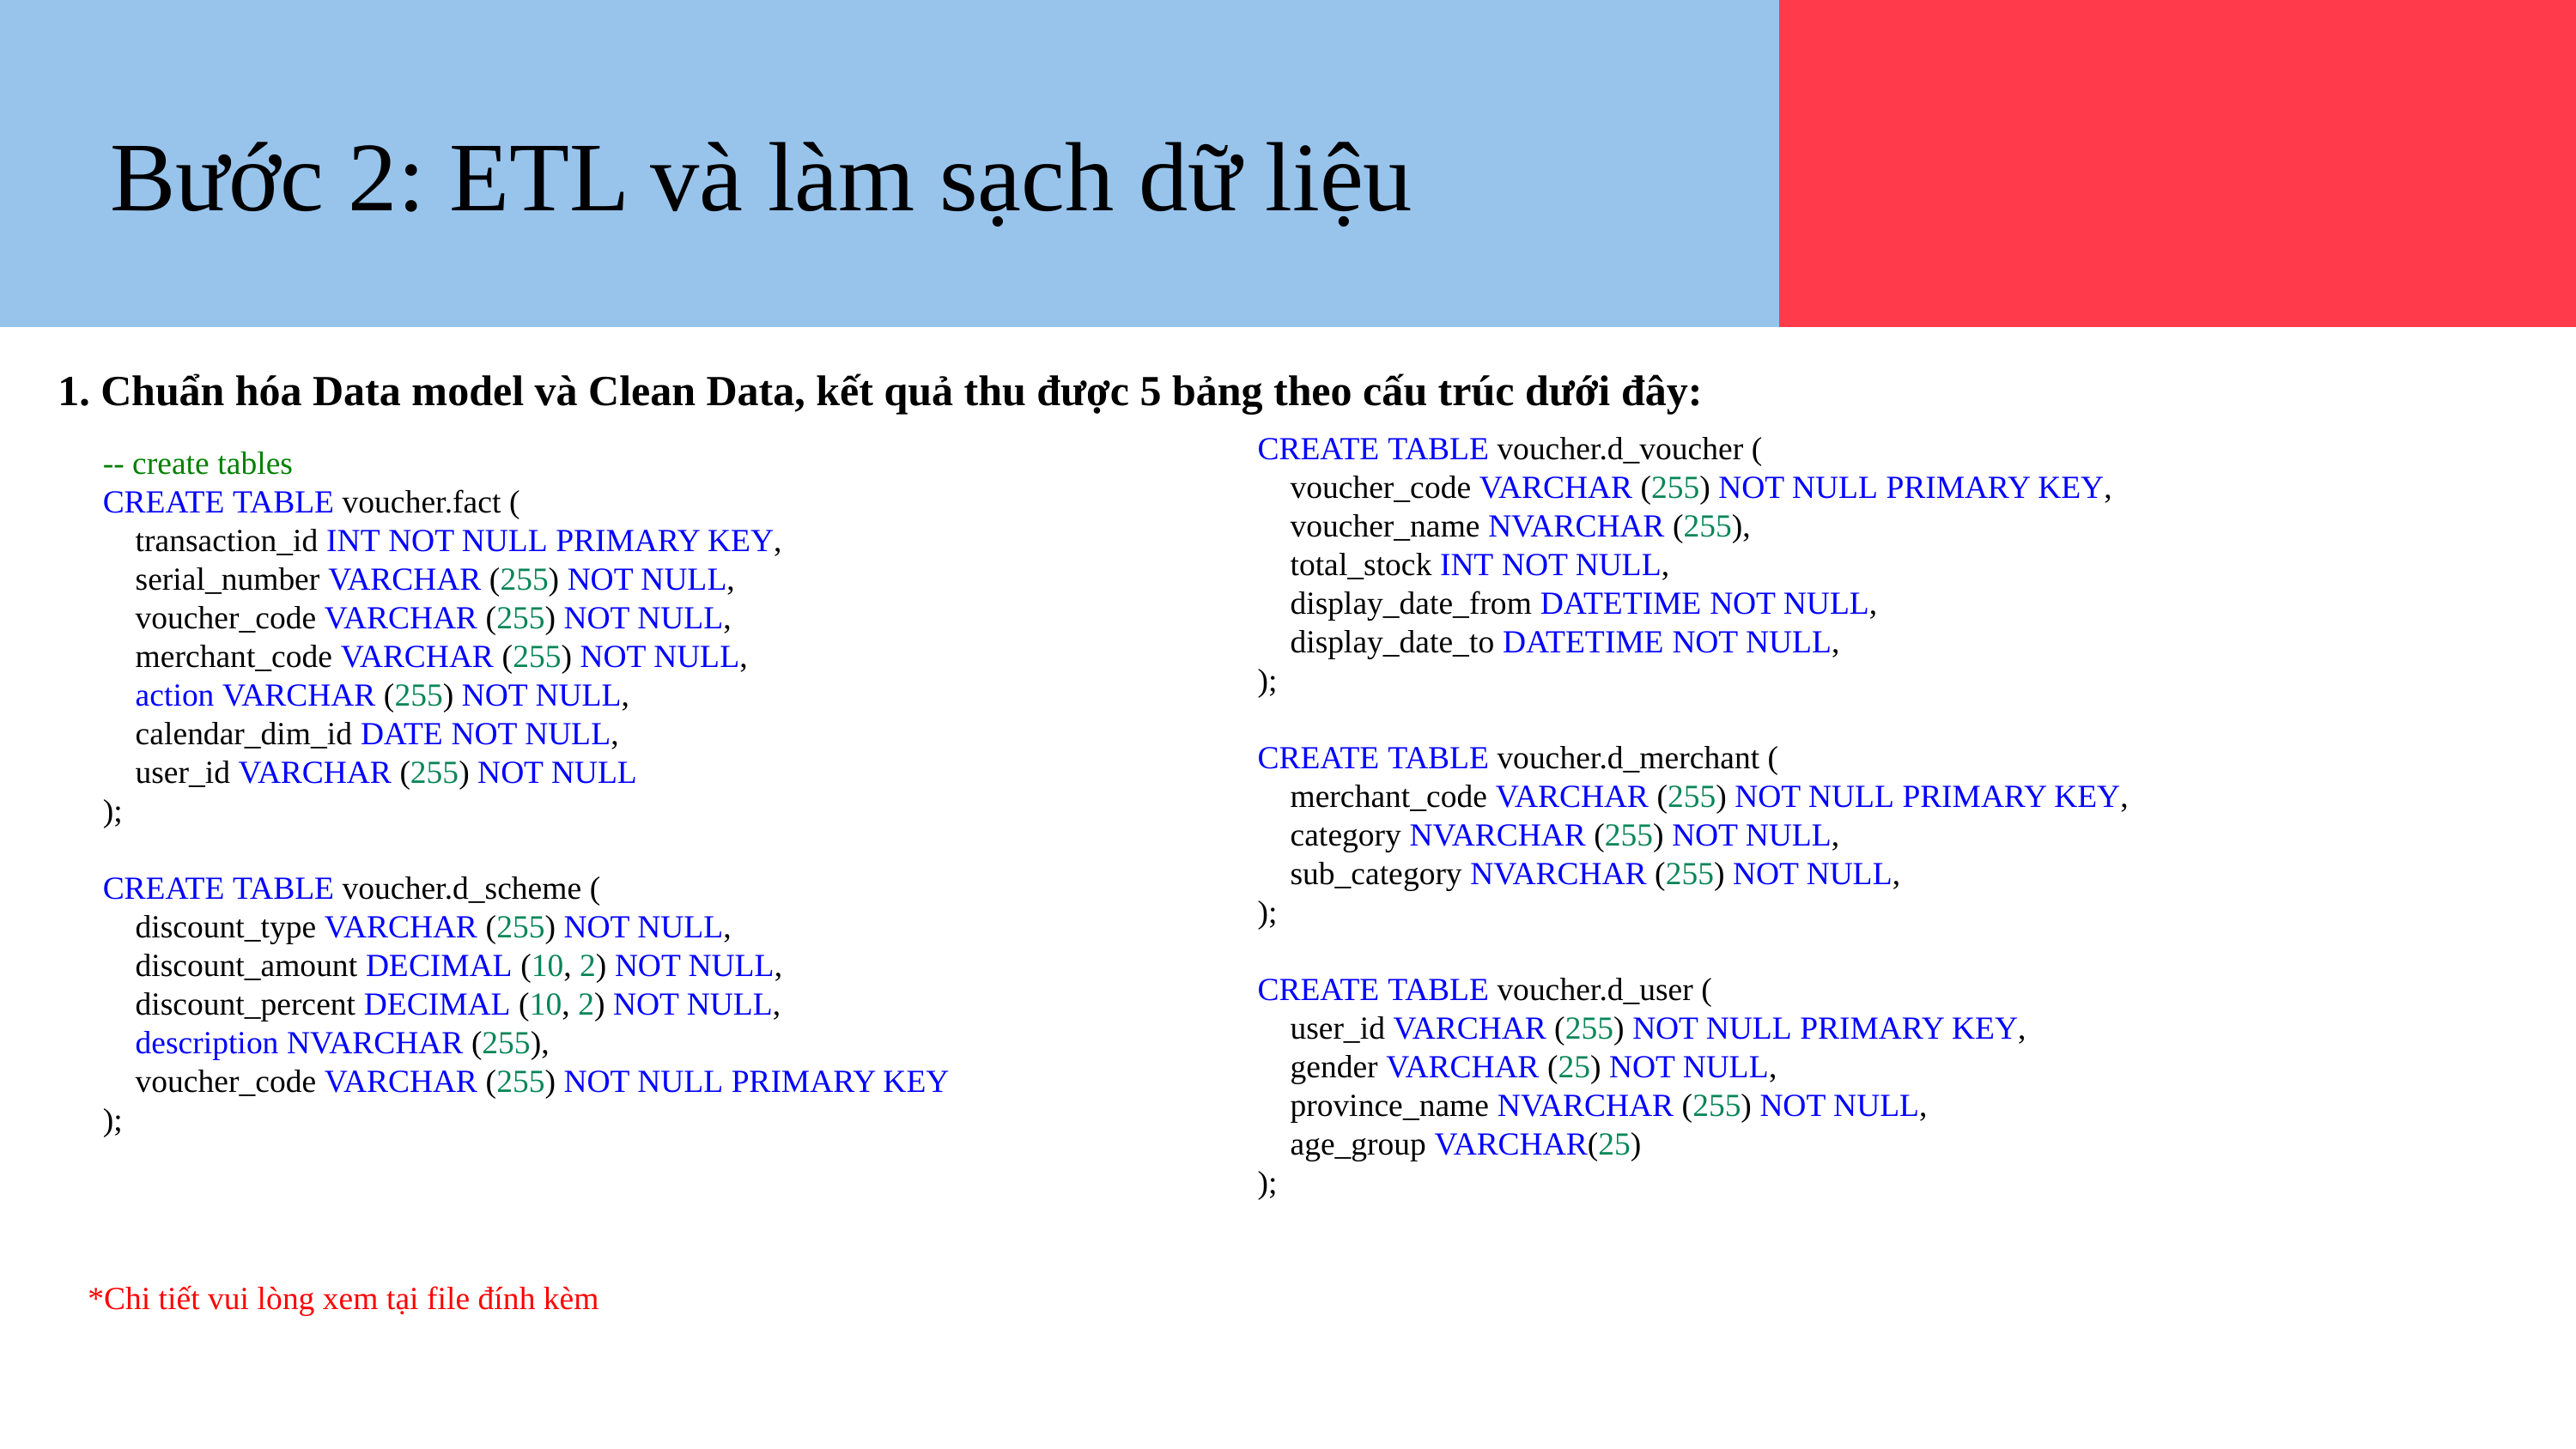

Bước 2: ETL và làm sạch dữ liệu
1. Chuẩn hóa Data model và Clean Data, kết quả thu được 5 bảng theo cấu trúc dưới đây:
CREATE TABLE voucher.d_voucher (
    voucher_code VARCHAR (255) NOT NULL PRIMARY KEY,
    voucher_name NVARCHAR (255),
    total_stock INT NOT NULL,
    display_date_from DATETIME NOT NULL,
    display_date_to DATETIME NOT NULL,
);
CREATE TABLE voucher.d_merchant (
    merchant_code VARCHAR (255) NOT NULL PRIMARY KEY,
    category NVARCHAR (255) NOT NULL,
    sub_category NVARCHAR (255) NOT NULL,
);
CREATE TABLE voucher.d_user (
    user_id VARCHAR (255) NOT NULL PRIMARY KEY,
    gender VARCHAR (25) NOT NULL,
    province_name NVARCHAR (255) NOT NULL,
    age_group VARCHAR(25)
);
-- create tables
CREATE TABLE voucher.fact (
    transaction_id INT NOT NULL PRIMARY KEY,
    serial_number VARCHAR (255) NOT NULL,
    voucher_code VARCHAR (255) NOT NULL,
    merchant_code VARCHAR (255) NOT NULL,
    action VARCHAR (255) NOT NULL,
    calendar_dim_id DATE NOT NULL,
    user_id VARCHAR (255) NOT NULL
);
CREATE TABLE voucher.d_scheme (
    discount_type VARCHAR (255) NOT NULL,
    discount_amount DECIMAL (10, 2) NOT NULL,
    discount_percent DECIMAL (10, 2) NOT NULL,
    description NVARCHAR (255),
    voucher_code VARCHAR (255) NOT NULL PRIMARY KEY
);

*Chi tiết vui lòng xem tại file đính kèm